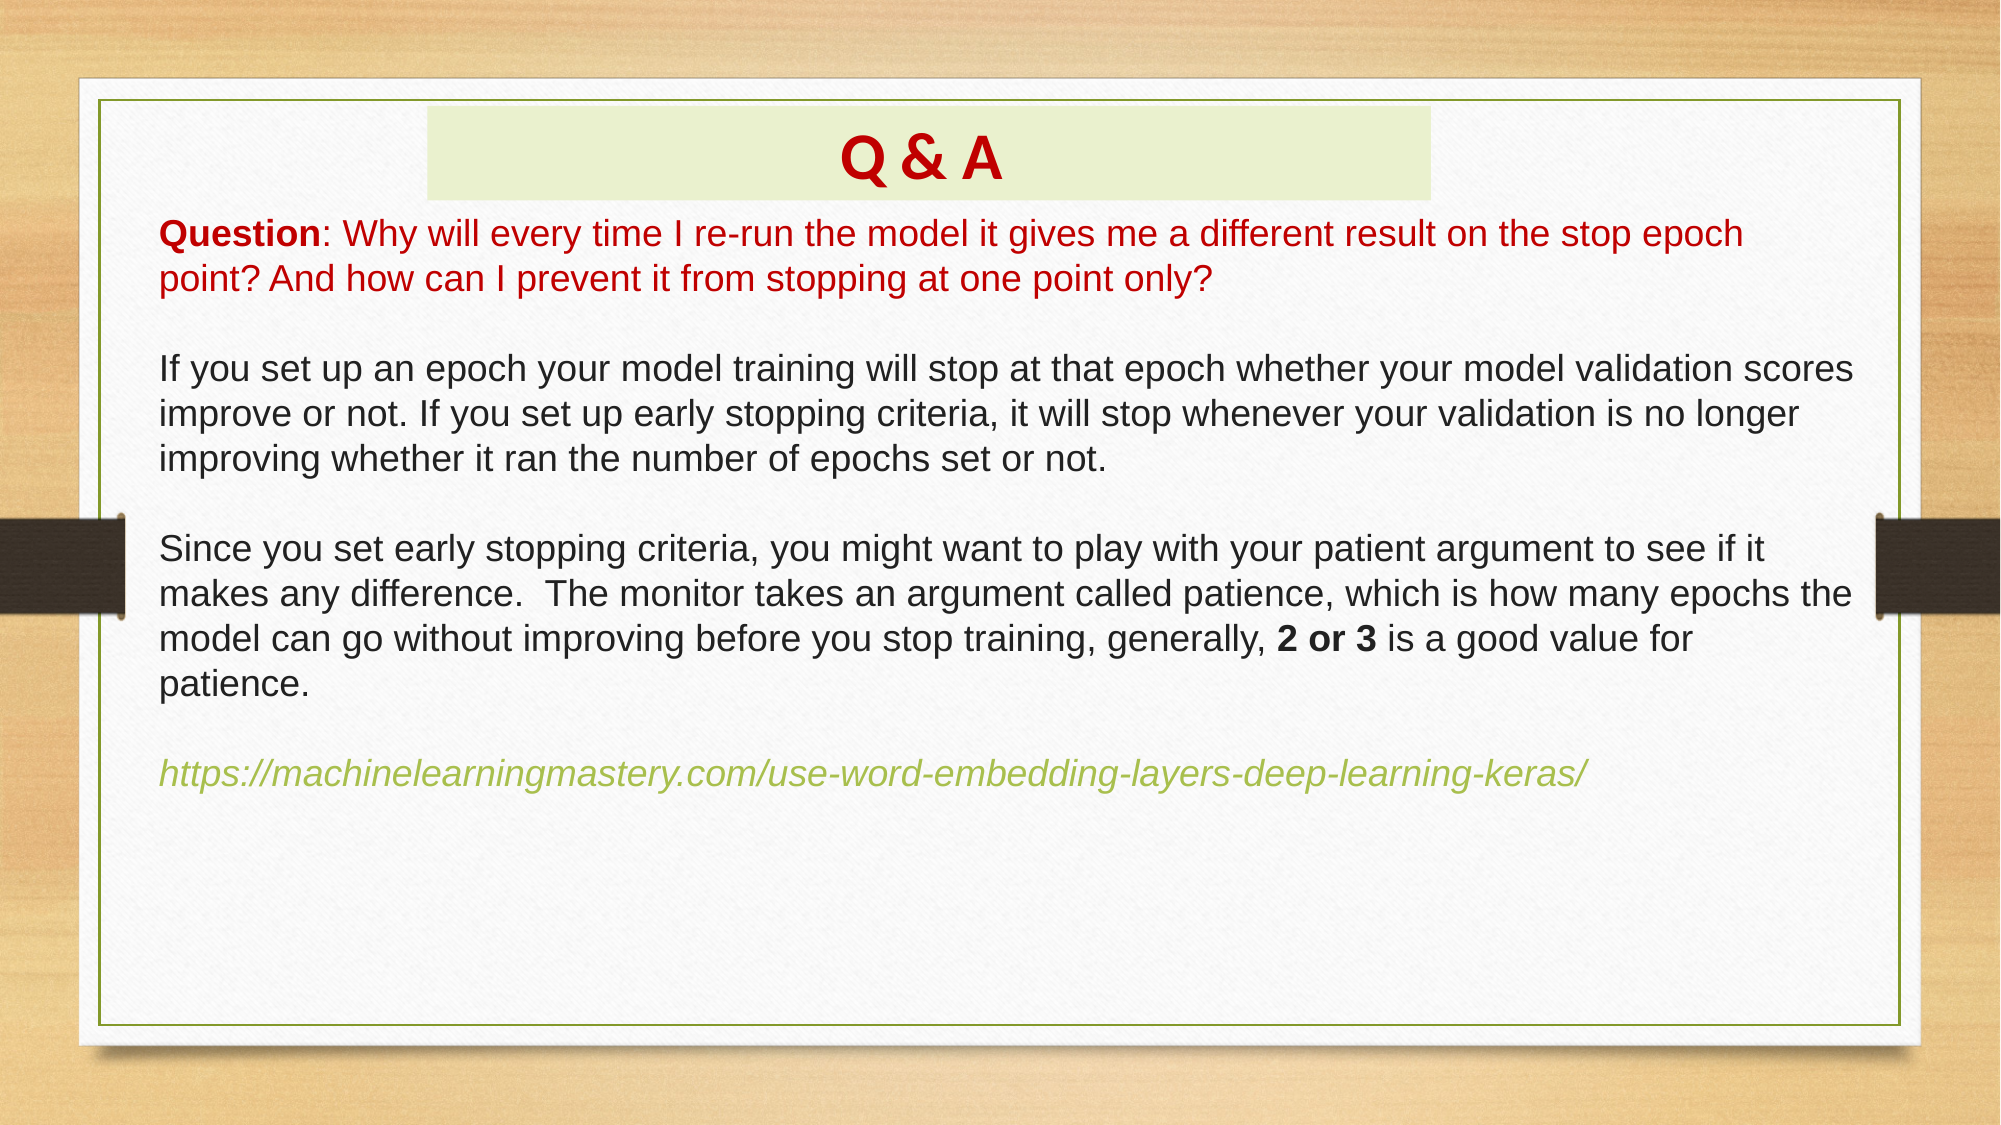

Q & A
Question: Why will every time I re-run the model it gives me a different result on the stop epoch point? And how can I prevent it from stopping at one point only?

If you set up an epoch your model training will stop at that epoch whether your model validation scores improve or not. If you set up early stopping criteria, it will stop whenever your validation is no longer improving whether it ran the number of epochs set or not.

Since you set early stopping criteria, you might want to play with your patient argument to see if it makes any difference.  The monitor takes an argument called patience, which is how many epochs the model can go without improving before you stop training, generally, 2 or 3 is a good value for patience.

https://machinelearningmastery.com/use-word-embedding-layers-deep-learning-keras/